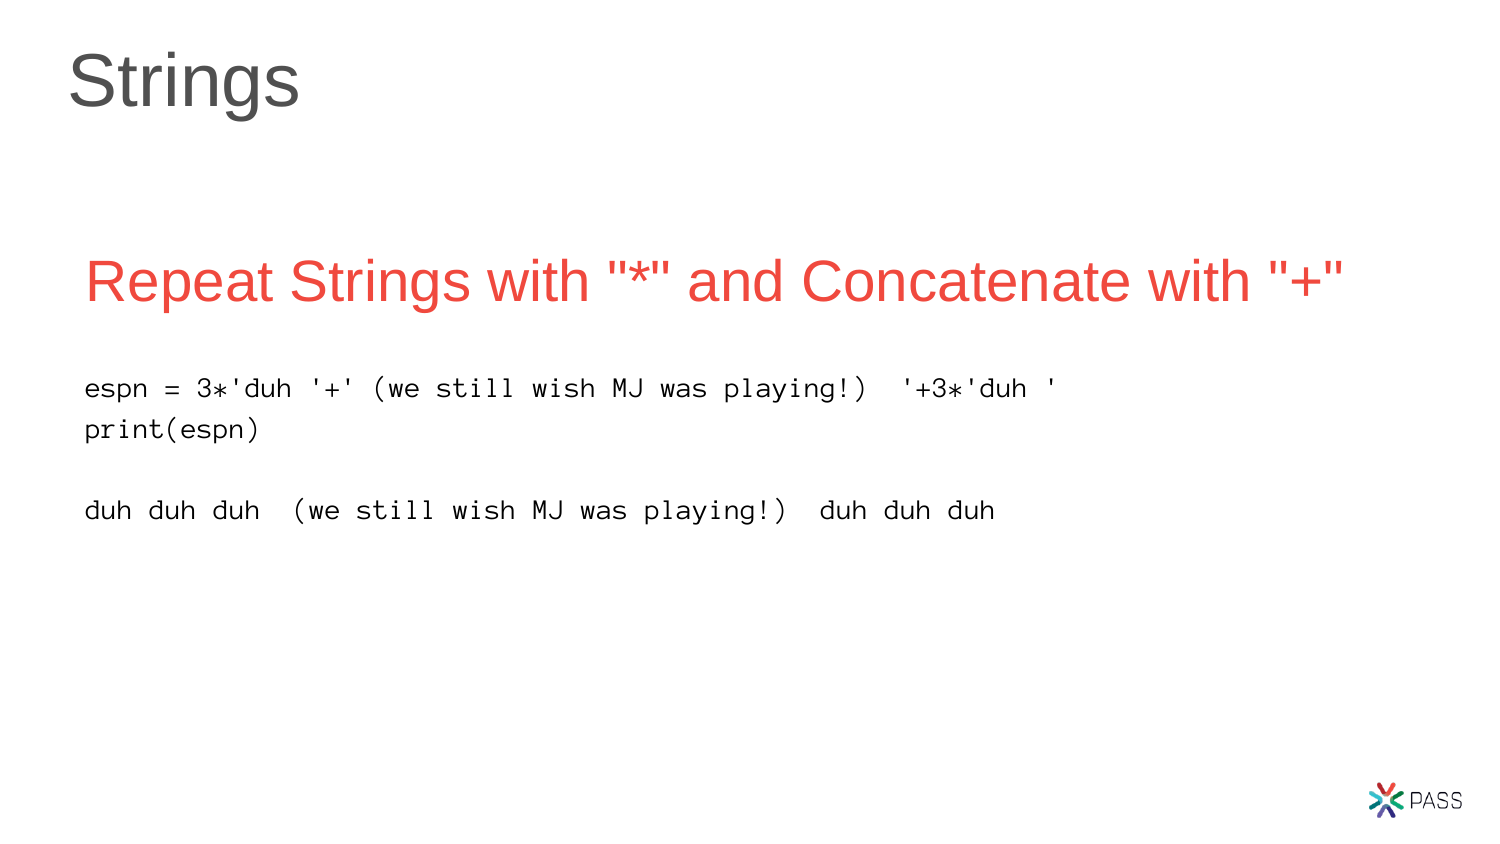

# Strings
Repeat Strings with "*" and Concatenate with "+"

espn = 3*'duh '+' (we still wish MJ was playing!)  '+3*'duh '
print(espn)

duh duh duh  (we still wish MJ was playing!)  duh duh duh